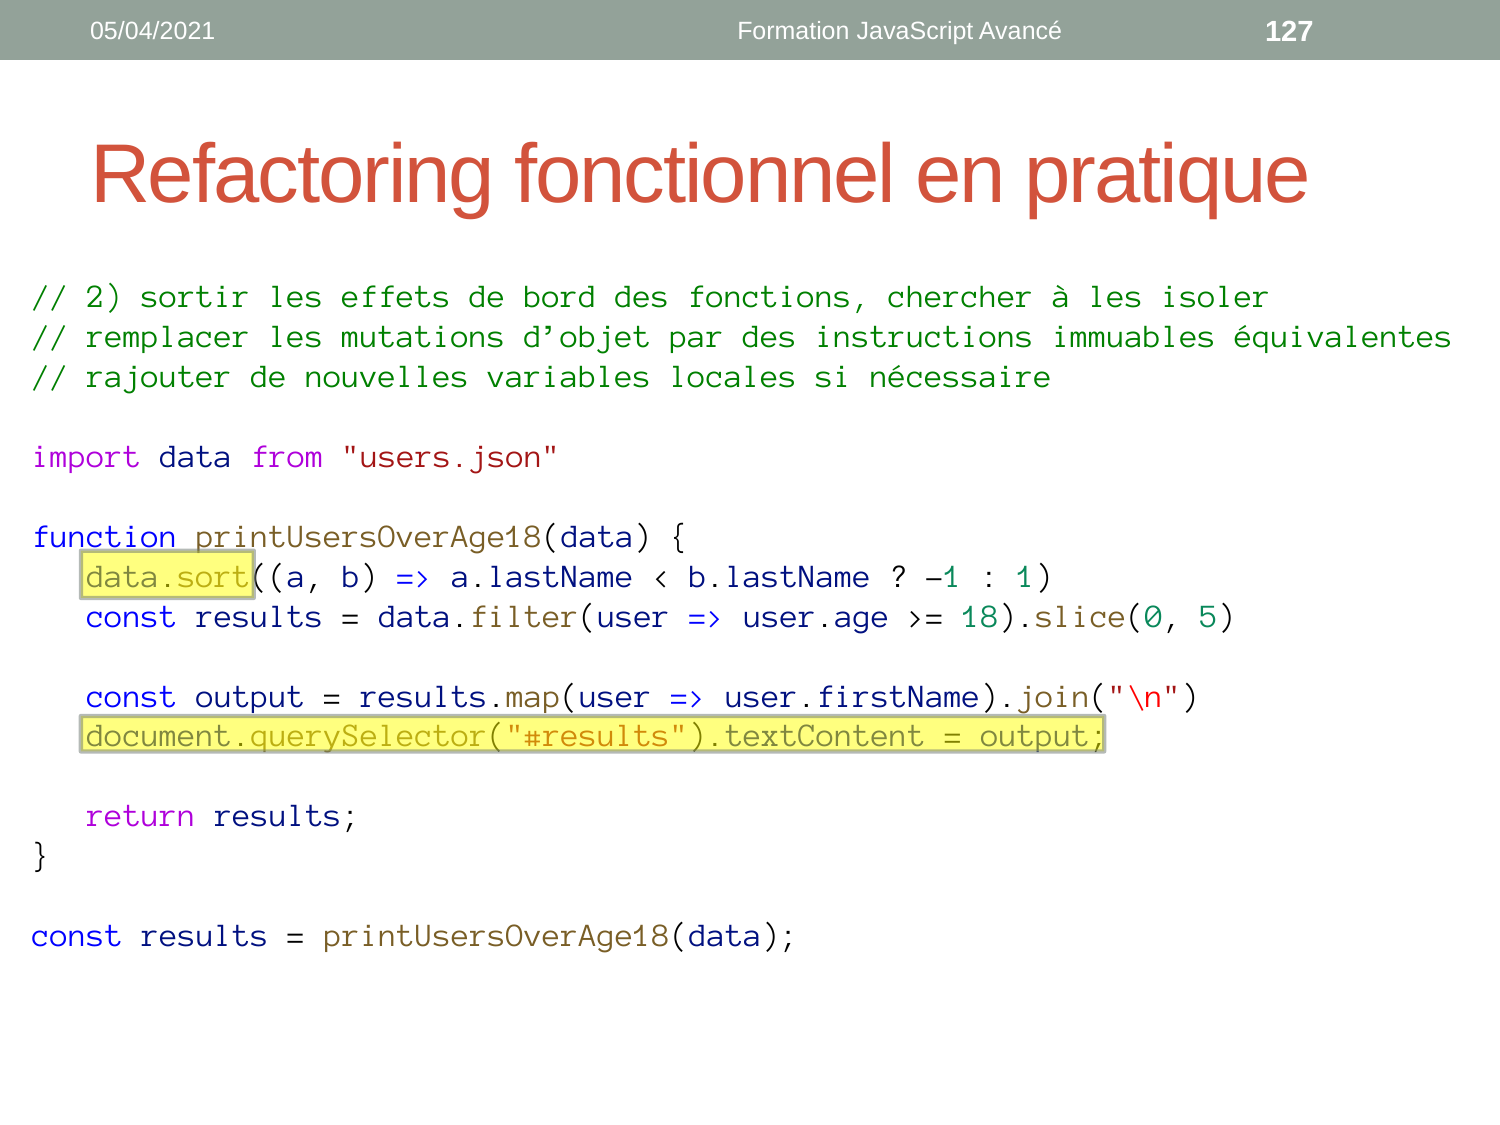

05/04/2021
Formation JavaScript Avancé
127
# Refactoring fonctionnel en pratique
// 2) sortir les effets de bord des fonctions, chercher à les isoler
// remplacer les mutations d’objet par des instructions immuables équivalentes
// rajouter de nouvelles variables locales si nécessaire
import data from "users.json"
function printUsersOverAge18(data) {
   data.sort((a, b) => a.lastName < b.lastName ? -1 : 1)
   const results = data.filter(user => user.age >= 18).slice(0, 5)
   const output = results.map(user => user.firstName).join("\n")
   document.querySelector("#results").textContent = output;
   return results;
}
const results = printUsersOverAge18(data);